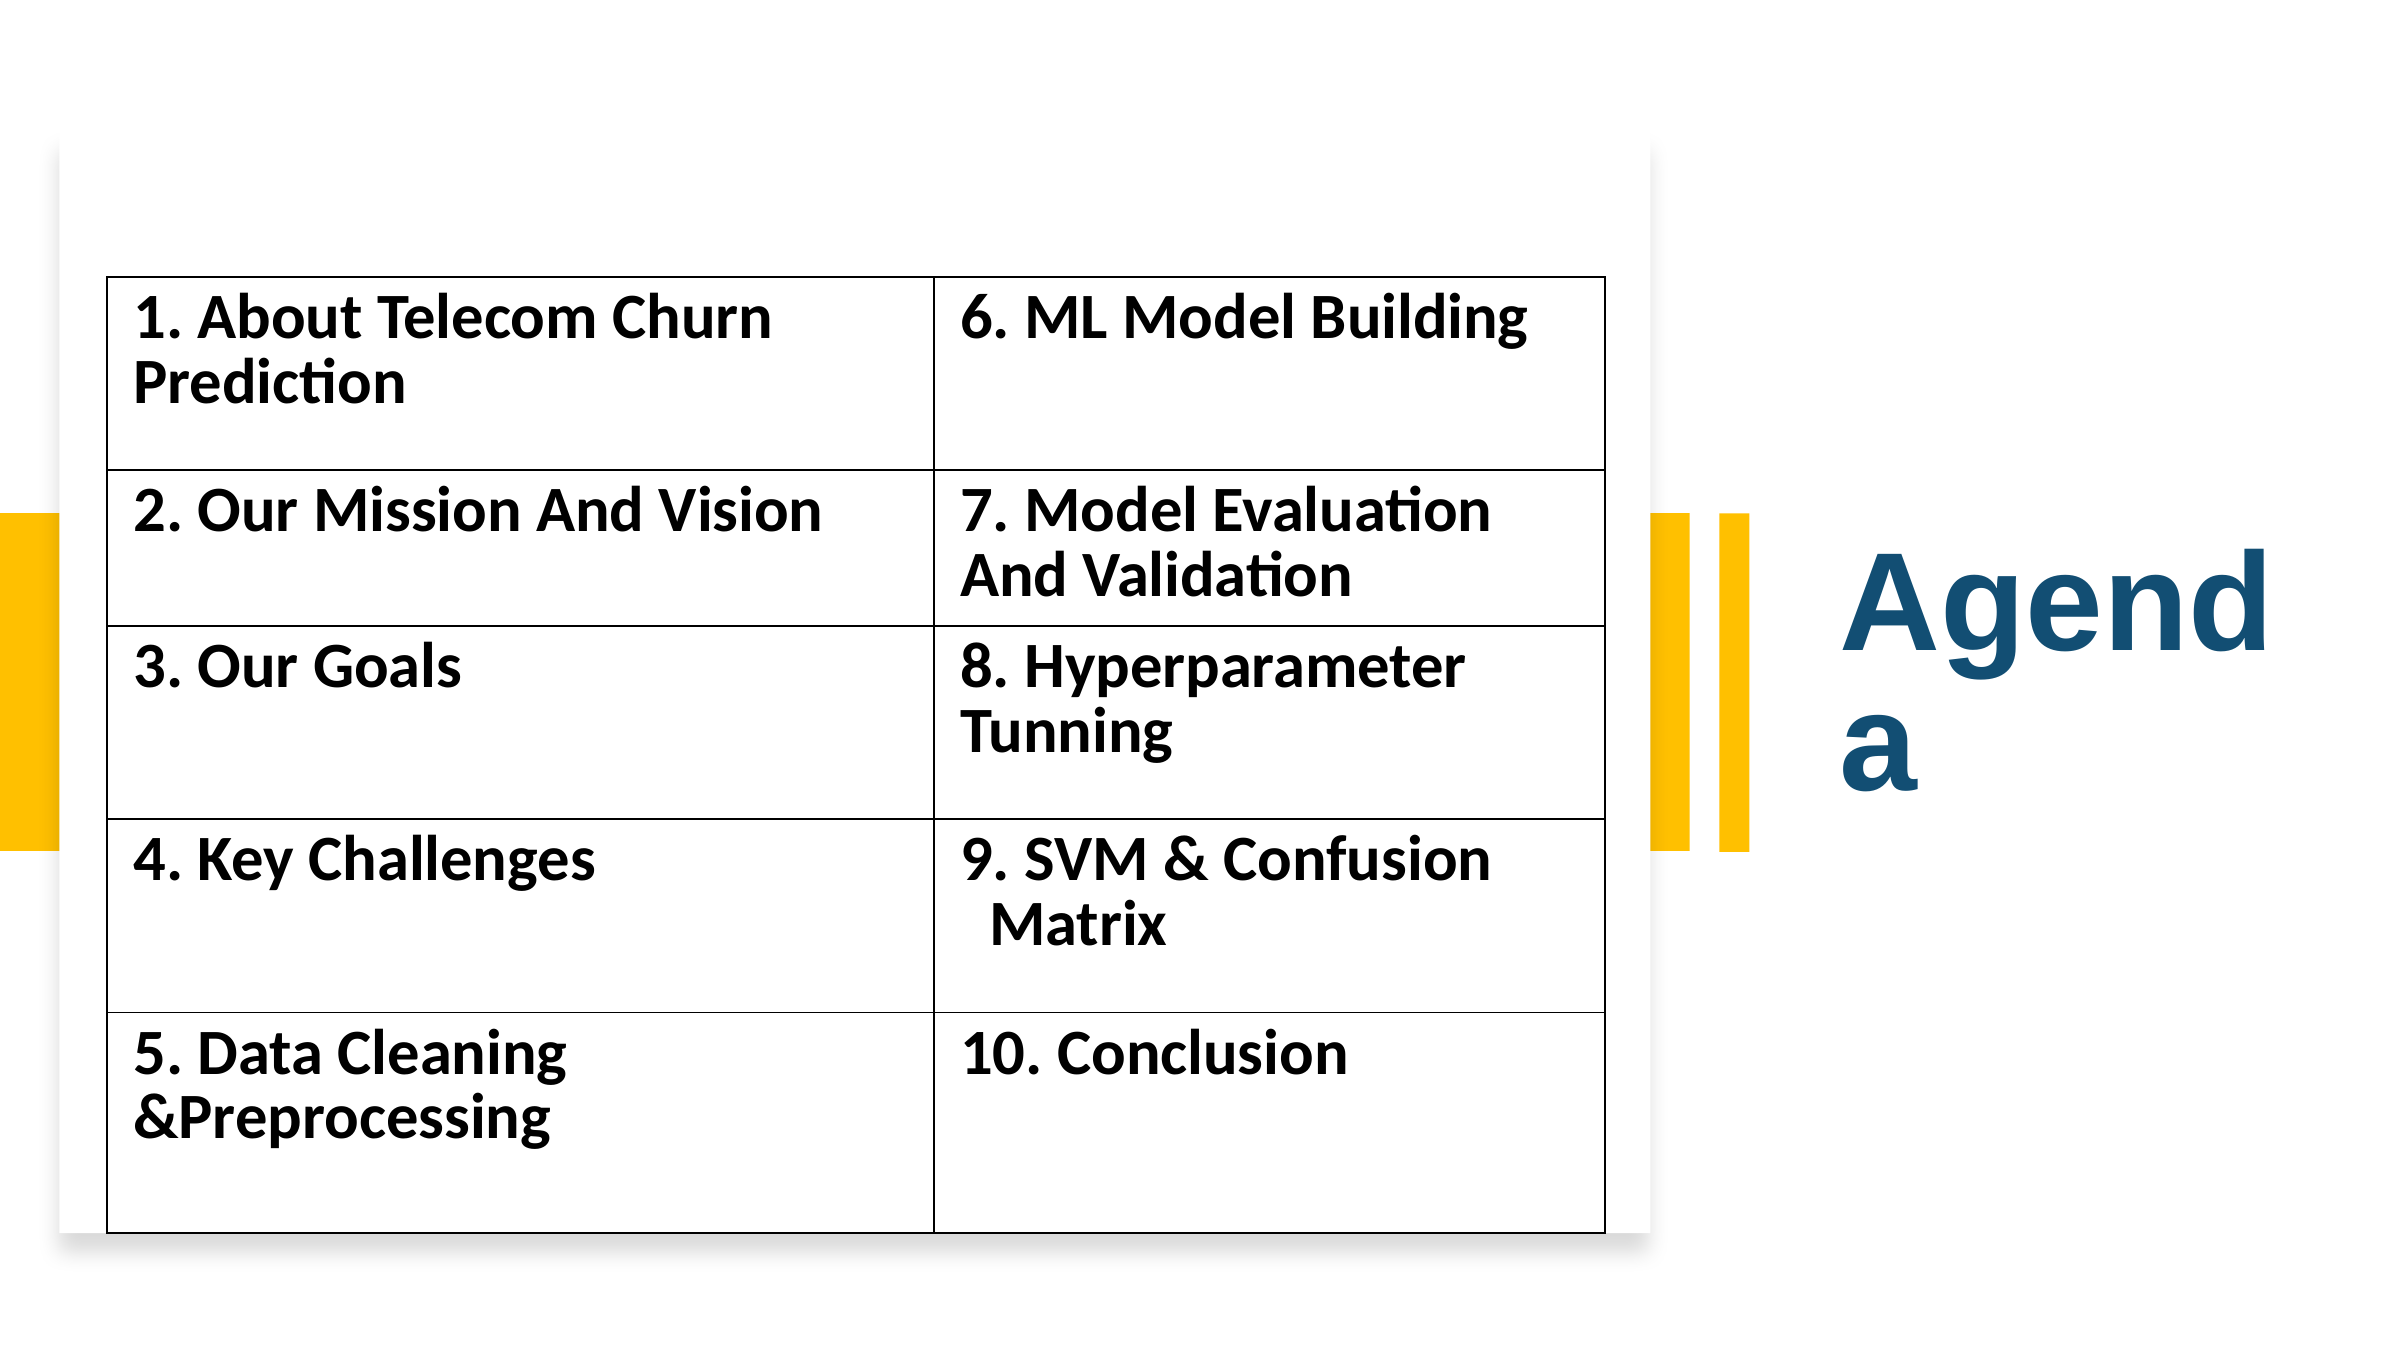

| 1. About Telecom Churn Prediction | 6. ML Model Building |
| --- | --- |
| 2. Our Mission And Vision | 7. Model Evaluation And Validation |
| 3. Our Goals | 8. Hyperparameter Tunning |
| 4. Key Challenges | 9. SVM & Confusion Matrix |
| 5. Data Cleaning &Preprocessing | 10. Conclusion |
Agenda